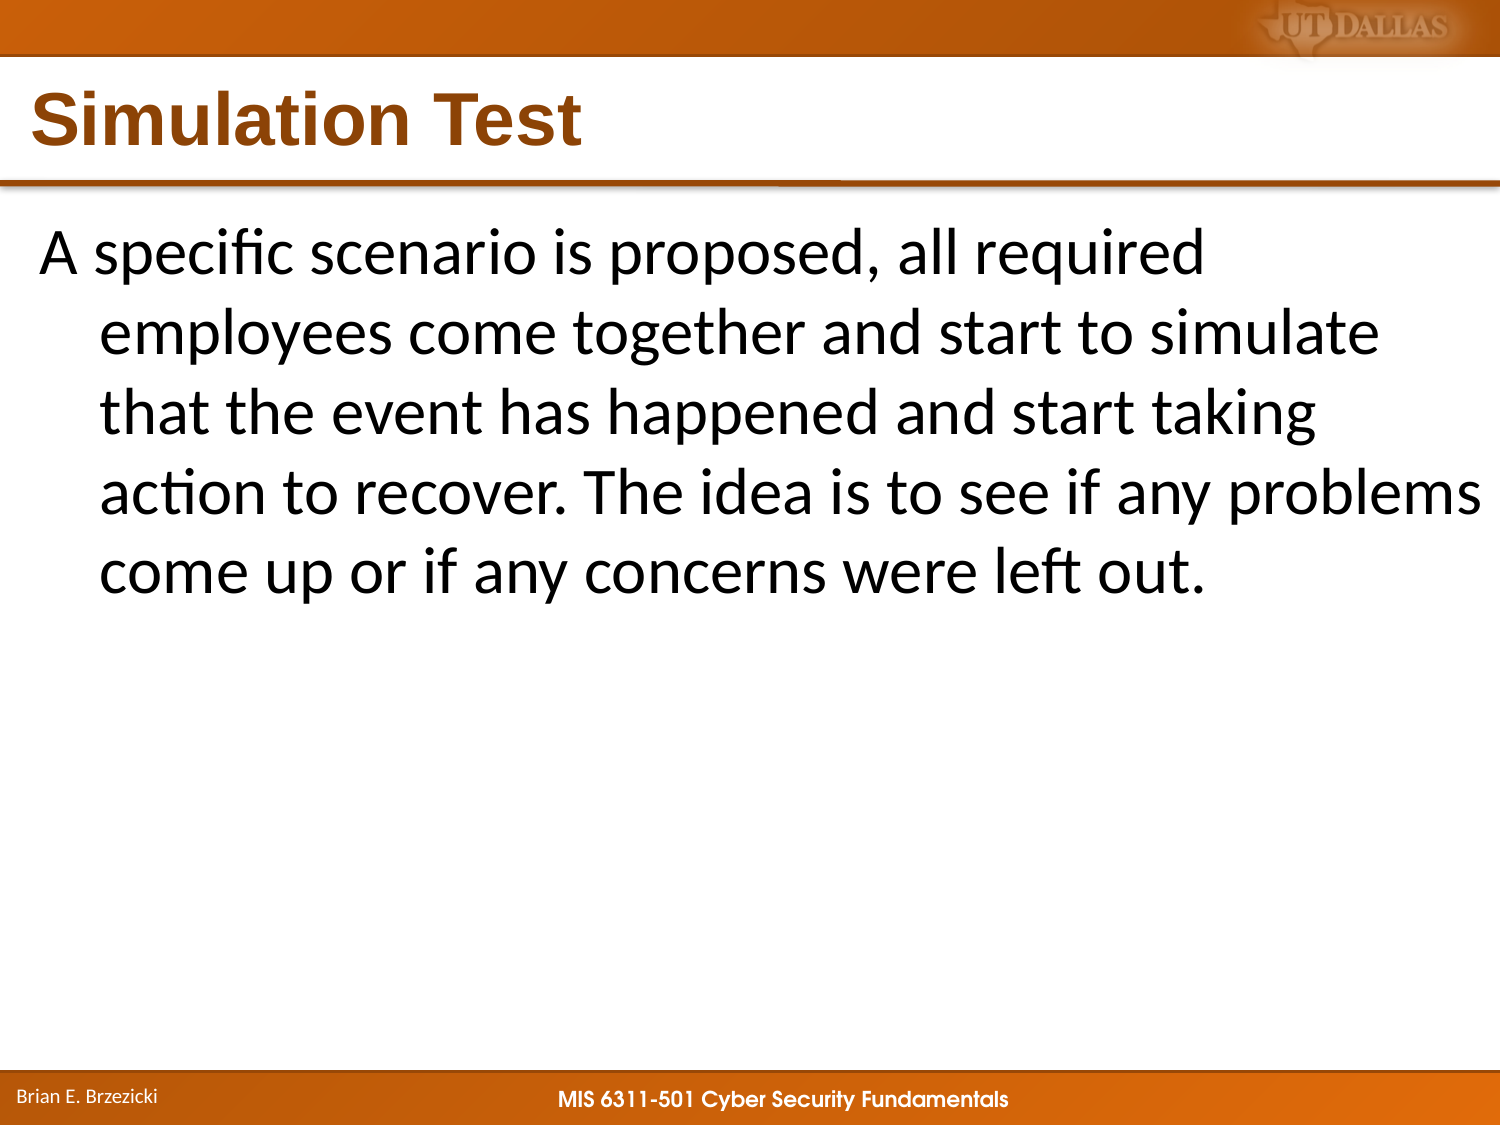

# Simulation Test
A specific scenario is proposed, all required employees come together and start to simulate that the event has happened and start taking action to recover. The idea is to see if any problems come up or if any concerns were left out.
Brian E. Brzezicki